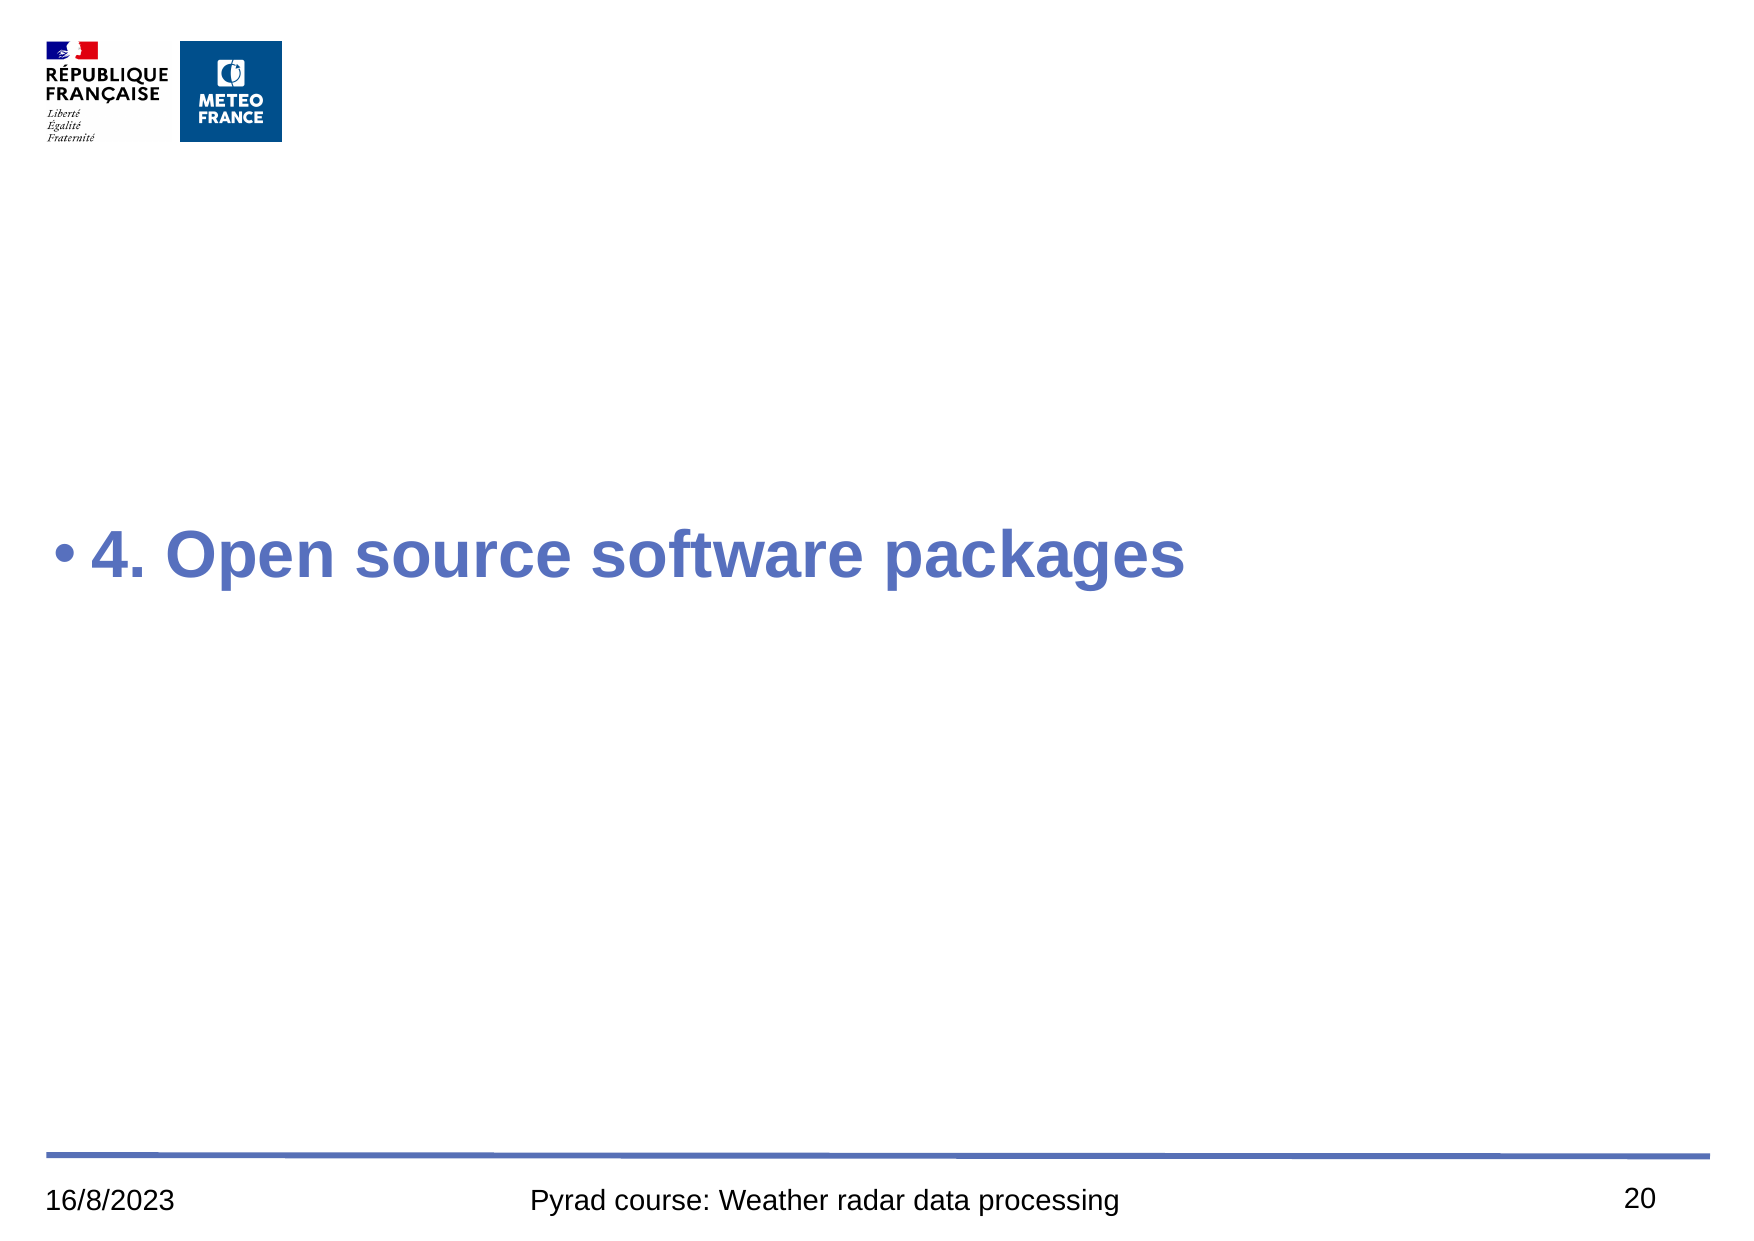

# 4. Open source software packages
20
16/8/2023
Pyrad course: Weather radar data processing